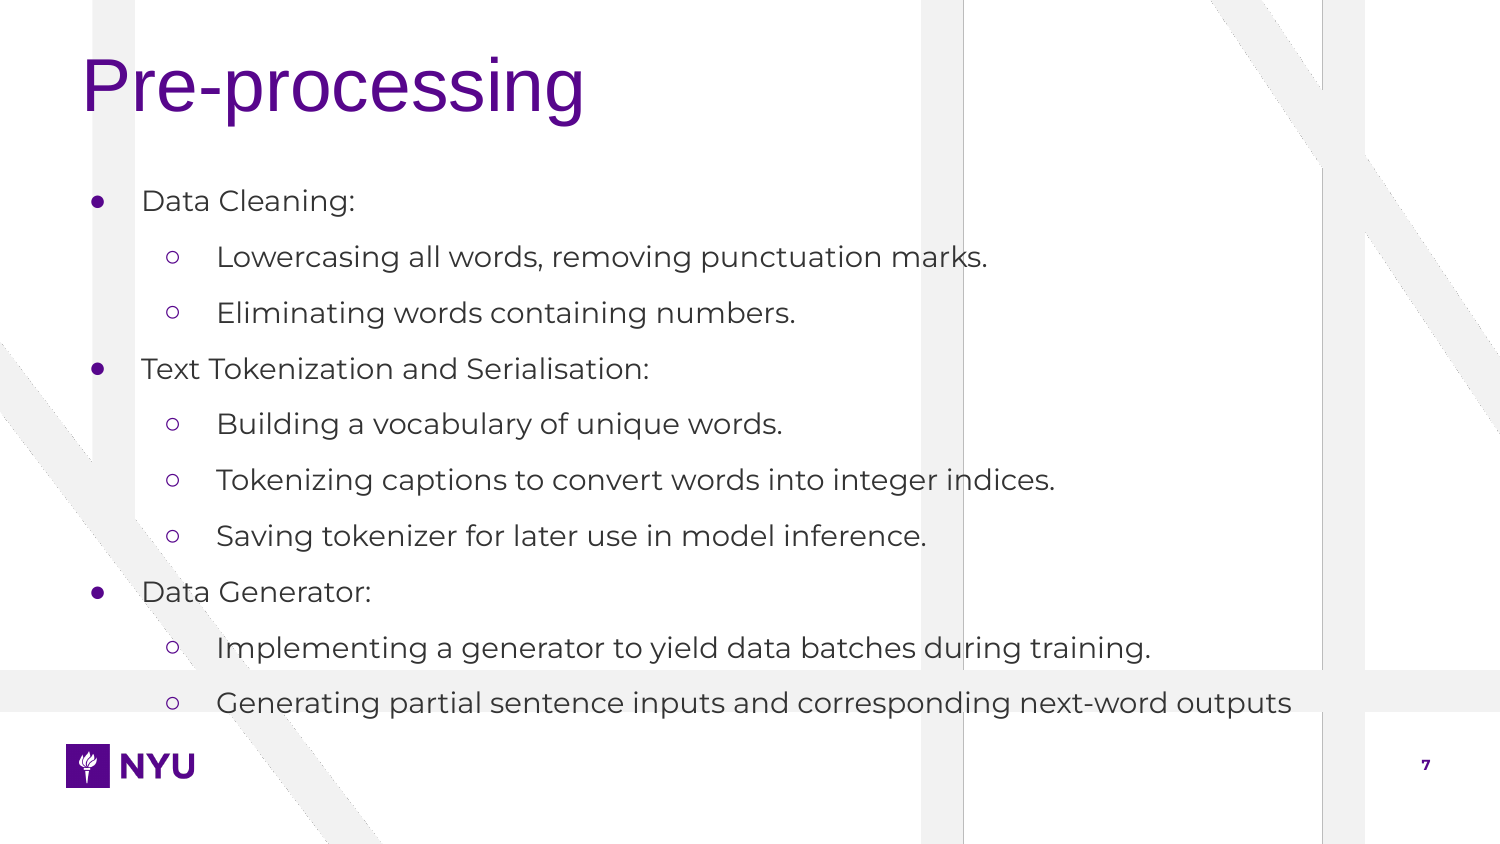

# Pre-processing
Data Cleaning:
Lowercasing all words, removing punctuation marks.
Eliminating words containing numbers.
Text Tokenization and Serialisation:
Building a vocabulary of unique words.
Tokenizing captions to convert words into integer indices.
Saving tokenizer for later use in model inference.
Data Generator:
Implementing a generator to yield data batches during training.
Generating partial sentence inputs and corresponding next-word outputs